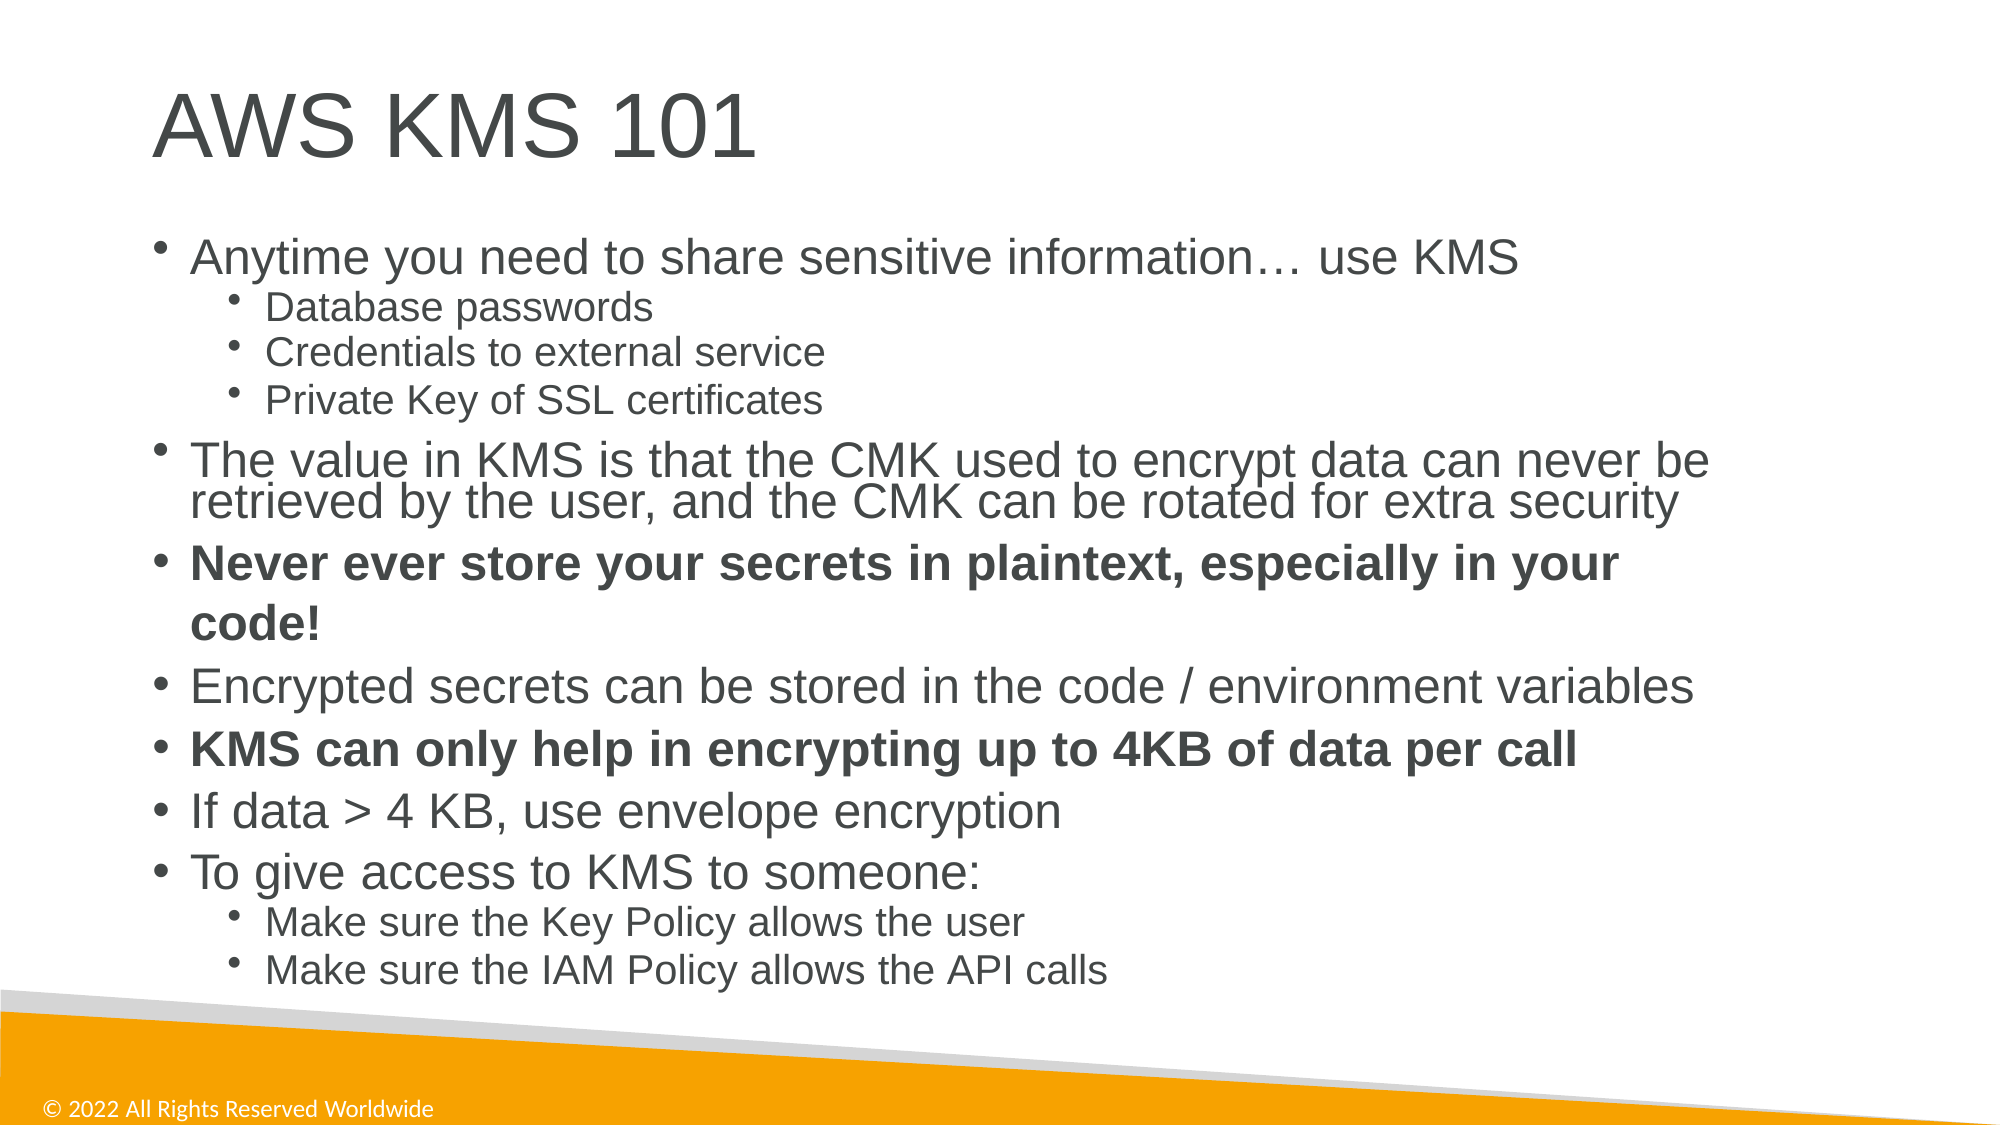

# AWS KMS 101
Anytime you need to share sensitive information… use KMS
Database passwords
Credentials to external service
Private Key of SSL certificates
The value in KMS is that the CMK used to encrypt data can never be retrieved by the user, and the CMK can be rotated for extra security
Never ever store your secrets in plaintext, especially in your code!
Encrypted secrets can be stored in the code / environment variables
KMS can only help in encrypting up to 4KB of data per call
If data > 4 KB, use envelope encryption
To give access to KMS to someone:
Make sure the Key Policy allows the user
Make sure the IAM Policy allows the API calls
© 2022 All Rights Reserved Worldwide